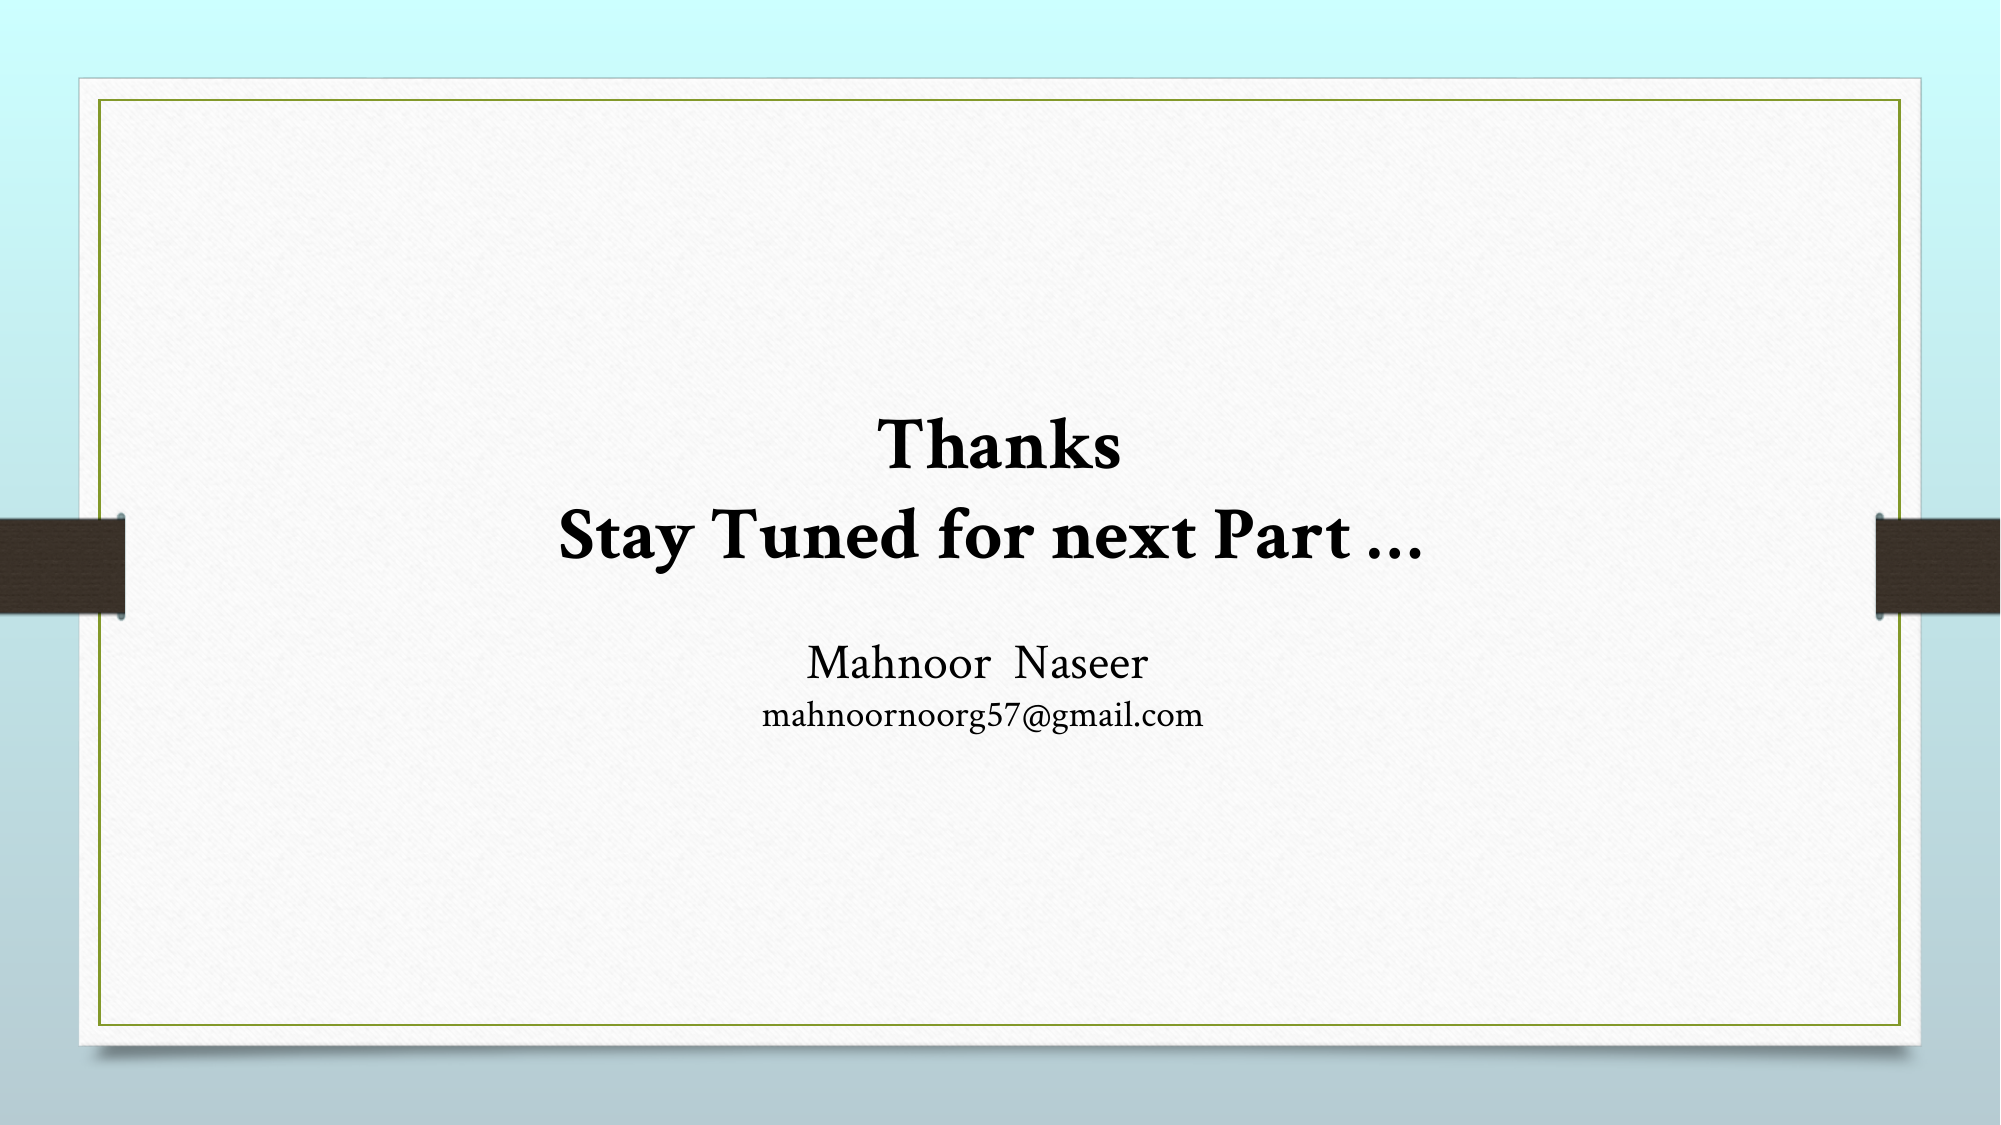

Thanks
Stay Tuned for next Part …
Mahnoor  Naseer
mahnoornoorg57@gmail.com